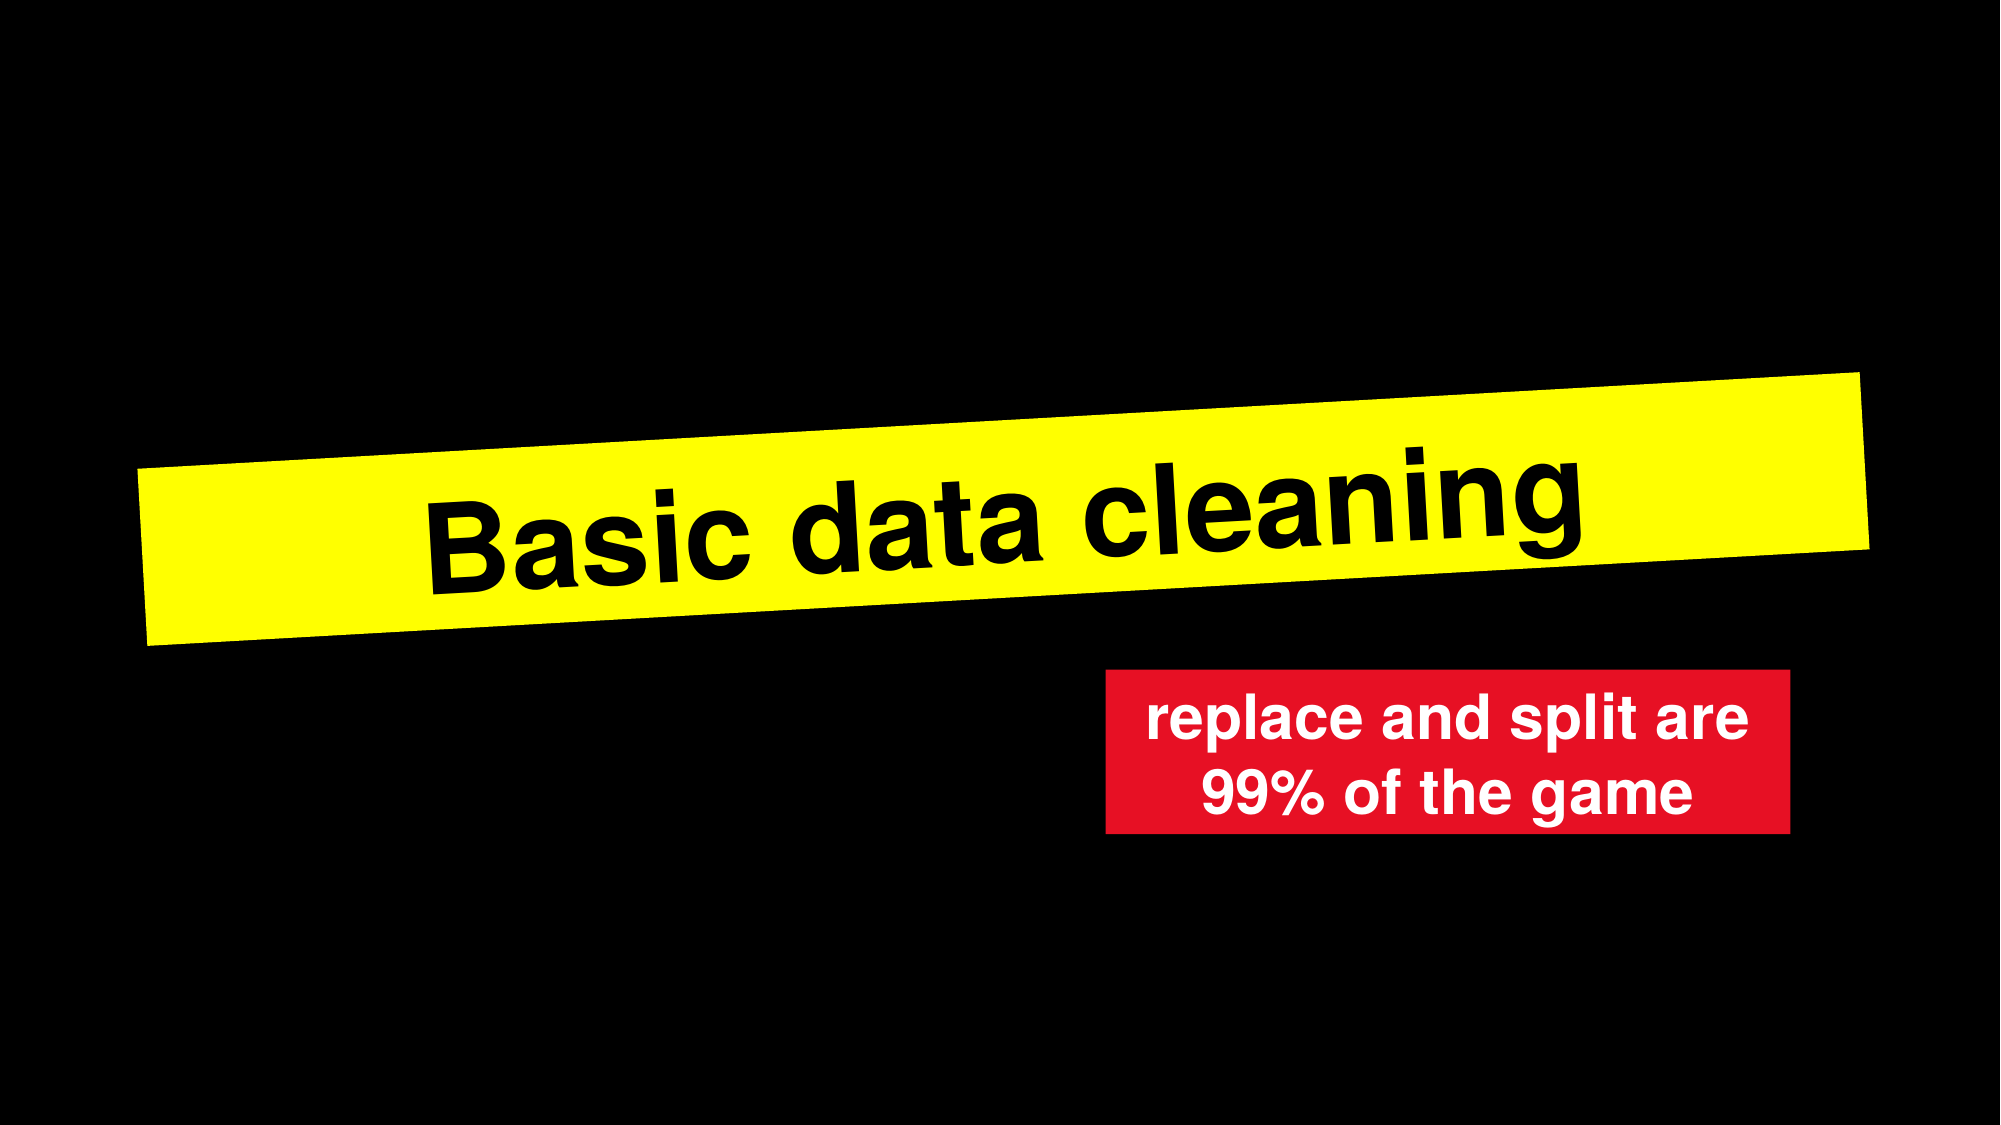

# Basic concepts
Basic data cleaning
replace and split are 99% of the game